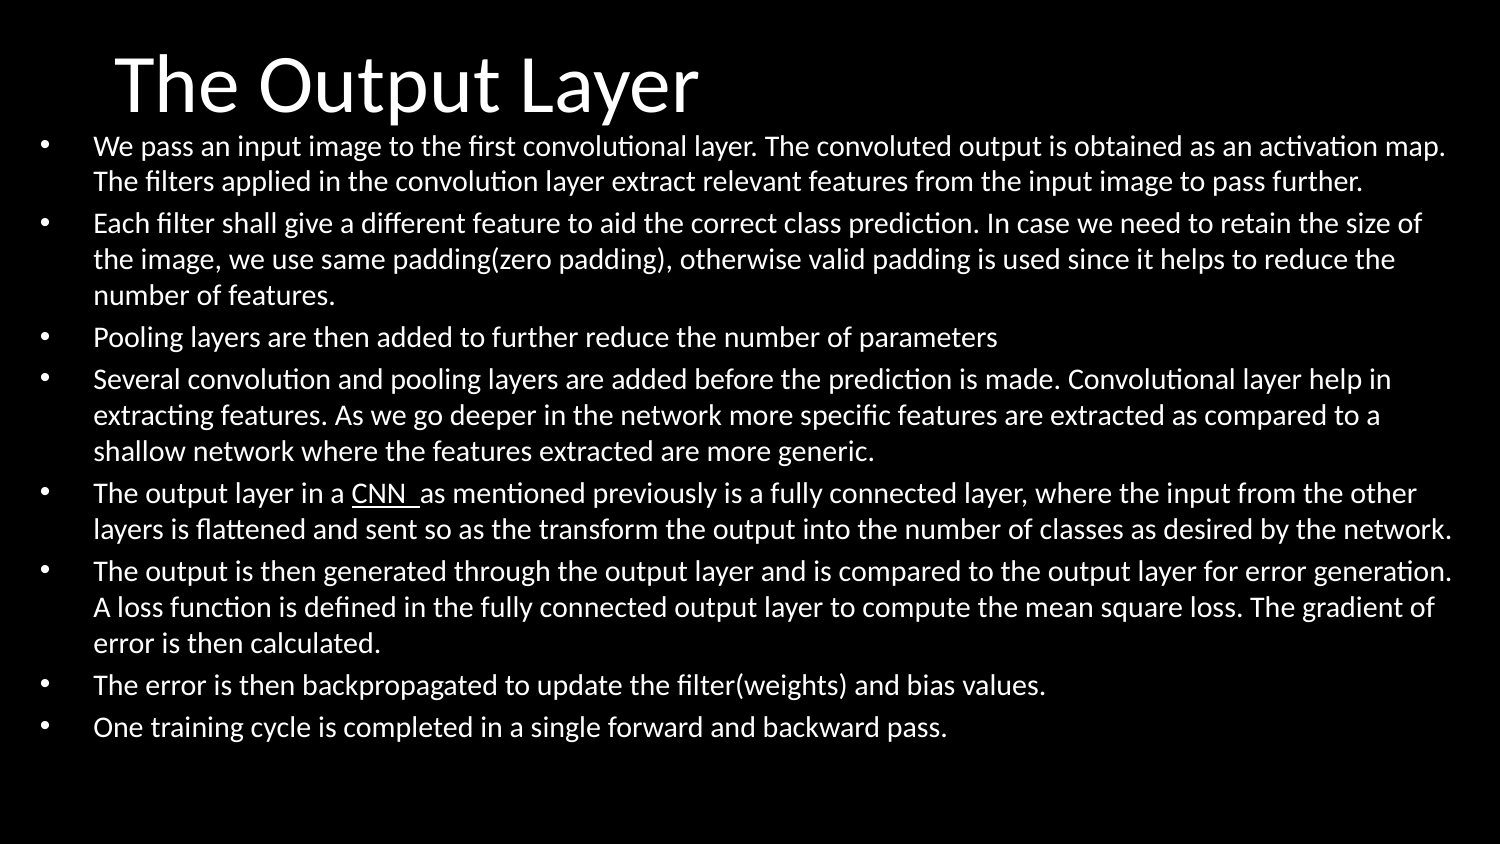

The Output Layer
We pass an input image to the first convolutional layer. The convoluted output is obtained as an activation map. The filters applied in the convolution layer extract relevant features from the input image to pass further.
Each filter shall give a different feature to aid the correct class prediction. In case we need to retain the size of the image, we use same padding(zero padding), otherwise valid padding is used since it helps to reduce the number of features.
Pooling layers are then added to further reduce the number of parameters
Several convolution and pooling layers are added before the prediction is made. Convolutional layer help in extracting features. As we go deeper in the network more specific features are extracted as compared to a shallow network where the features extracted are more generic.
The output layer in a CNN  as mentioned previously is a fully connected layer, where the input from the other layers is flattened and sent so as the transform the output into the number of classes as desired by the network.
The output is then generated through the output layer and is compared to the output layer for error generation. A loss function is defined in the fully connected output layer to compute the mean square loss. The gradient of error is then calculated.
The error is then backpropagated to update the filter(weights) and bias values.
One training cycle is completed in a single forward and backward pass.